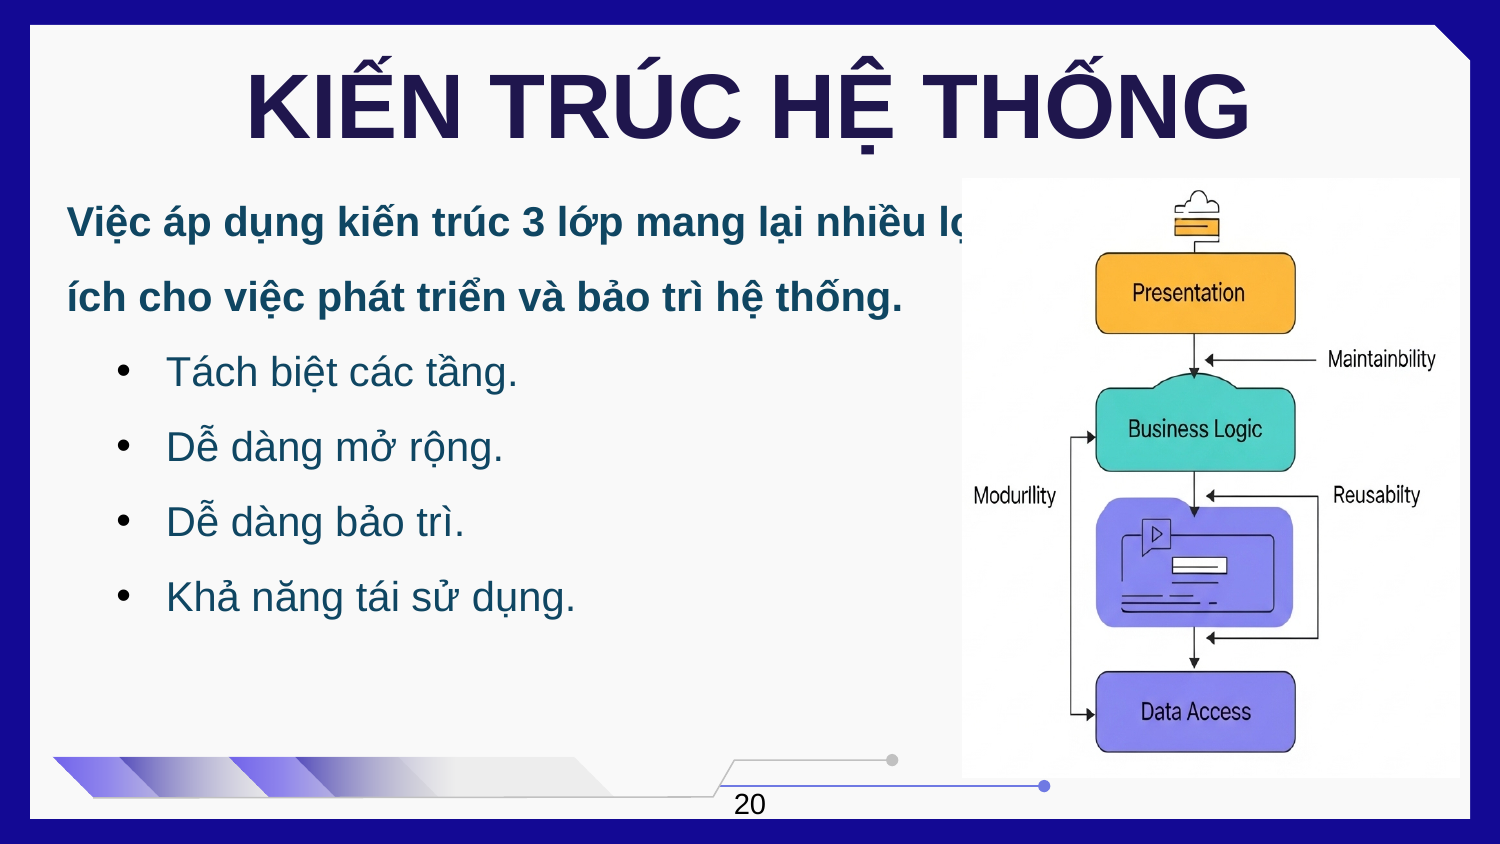

KIẾN TRÚC HỆ THỐNG
Việc áp dụng kiến trúc 3 lớp mang lại nhiều lợi ích cho việc phát triển và bảo trì hệ thống.
Tách biệt các tầng.
Dễ dàng mở rộng.
Dễ dàng bảo trì.
Khả năng tái sử dụng.

20
Hệ thống được thiết kế theo kiến trúc 3 lớp:
Giao diện người dùng (Presentation Layer).
Xử lý nghiệp vụ (Business Logic Layer).
Truy cập dữ liệu (Data Access Layer).